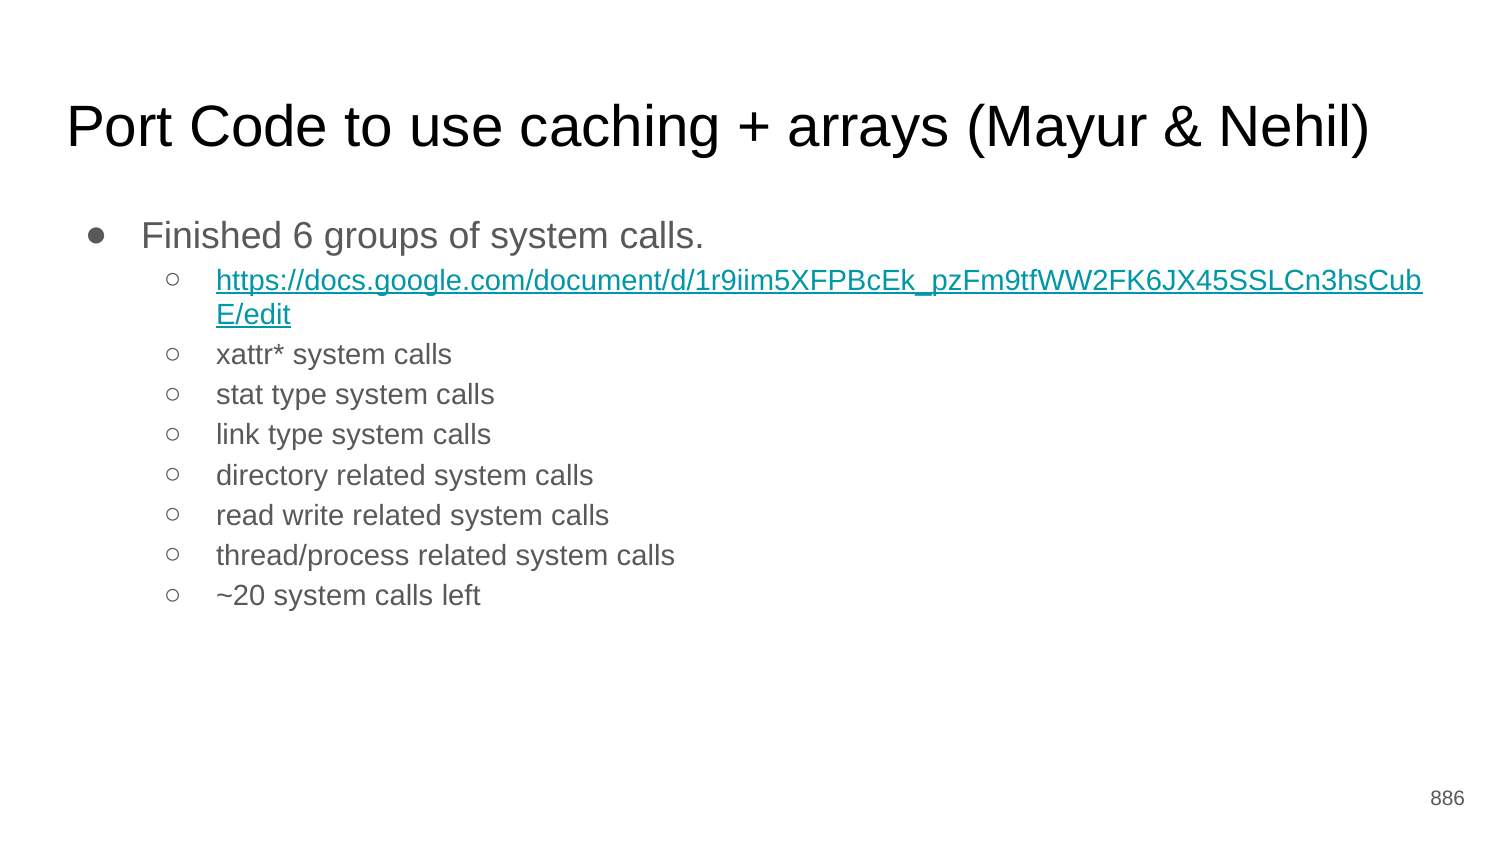

# Port Code to use caching + arrays (Mayur & Nehil)
Finished 6 groups of system calls.
https://docs.google.com/document/d/1r9iim5XFPBcEk_pzFm9tfWW2FK6JX45SSLCn3hsCubE/edit
xattr* system calls
stat type system calls
link type system calls
directory related system calls
read write related system calls
thread/process related system calls
~20 system calls left

886